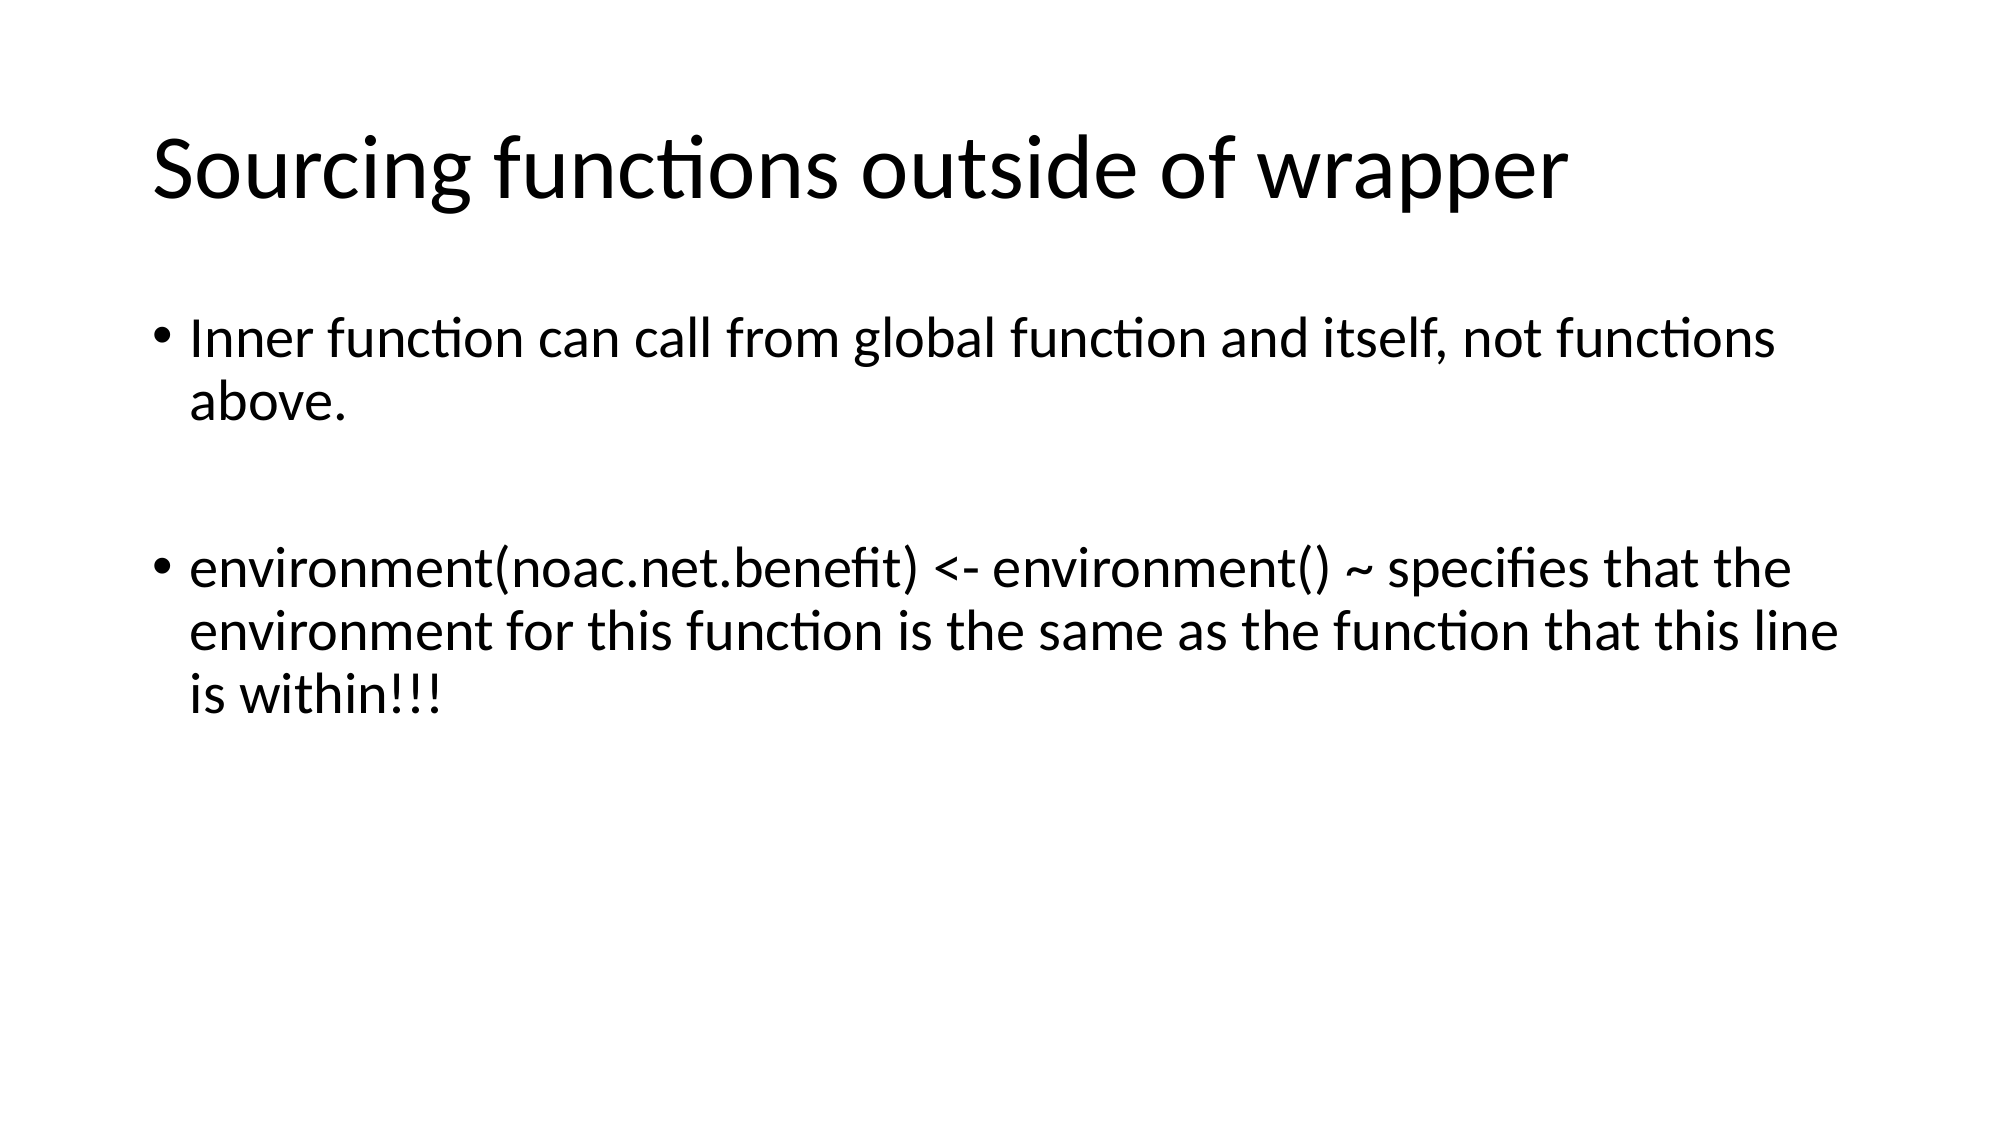

# Sourcing functions outside of wrapper
Inner function can call from global function and itself, not functions above.

environment(noac.net.benefit) <- environment() ~ specifies that the environment for this function is the same as the function that this line is within!!!